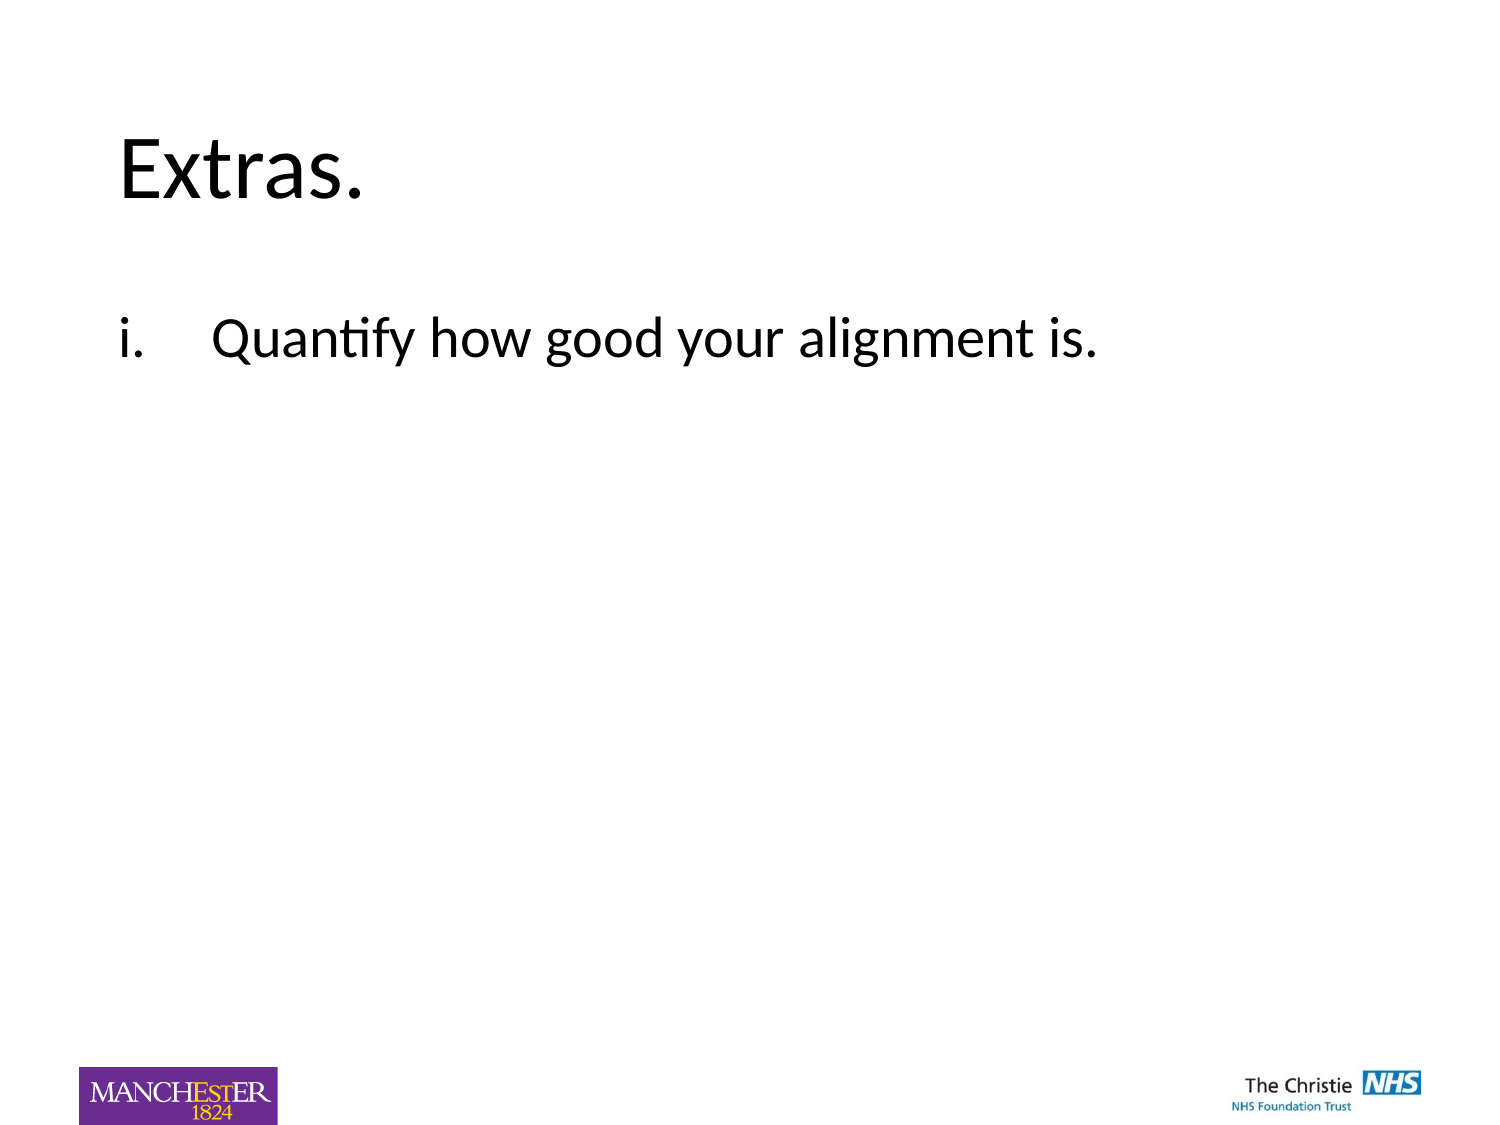

# Extras.
Quantify how good your alignment is.